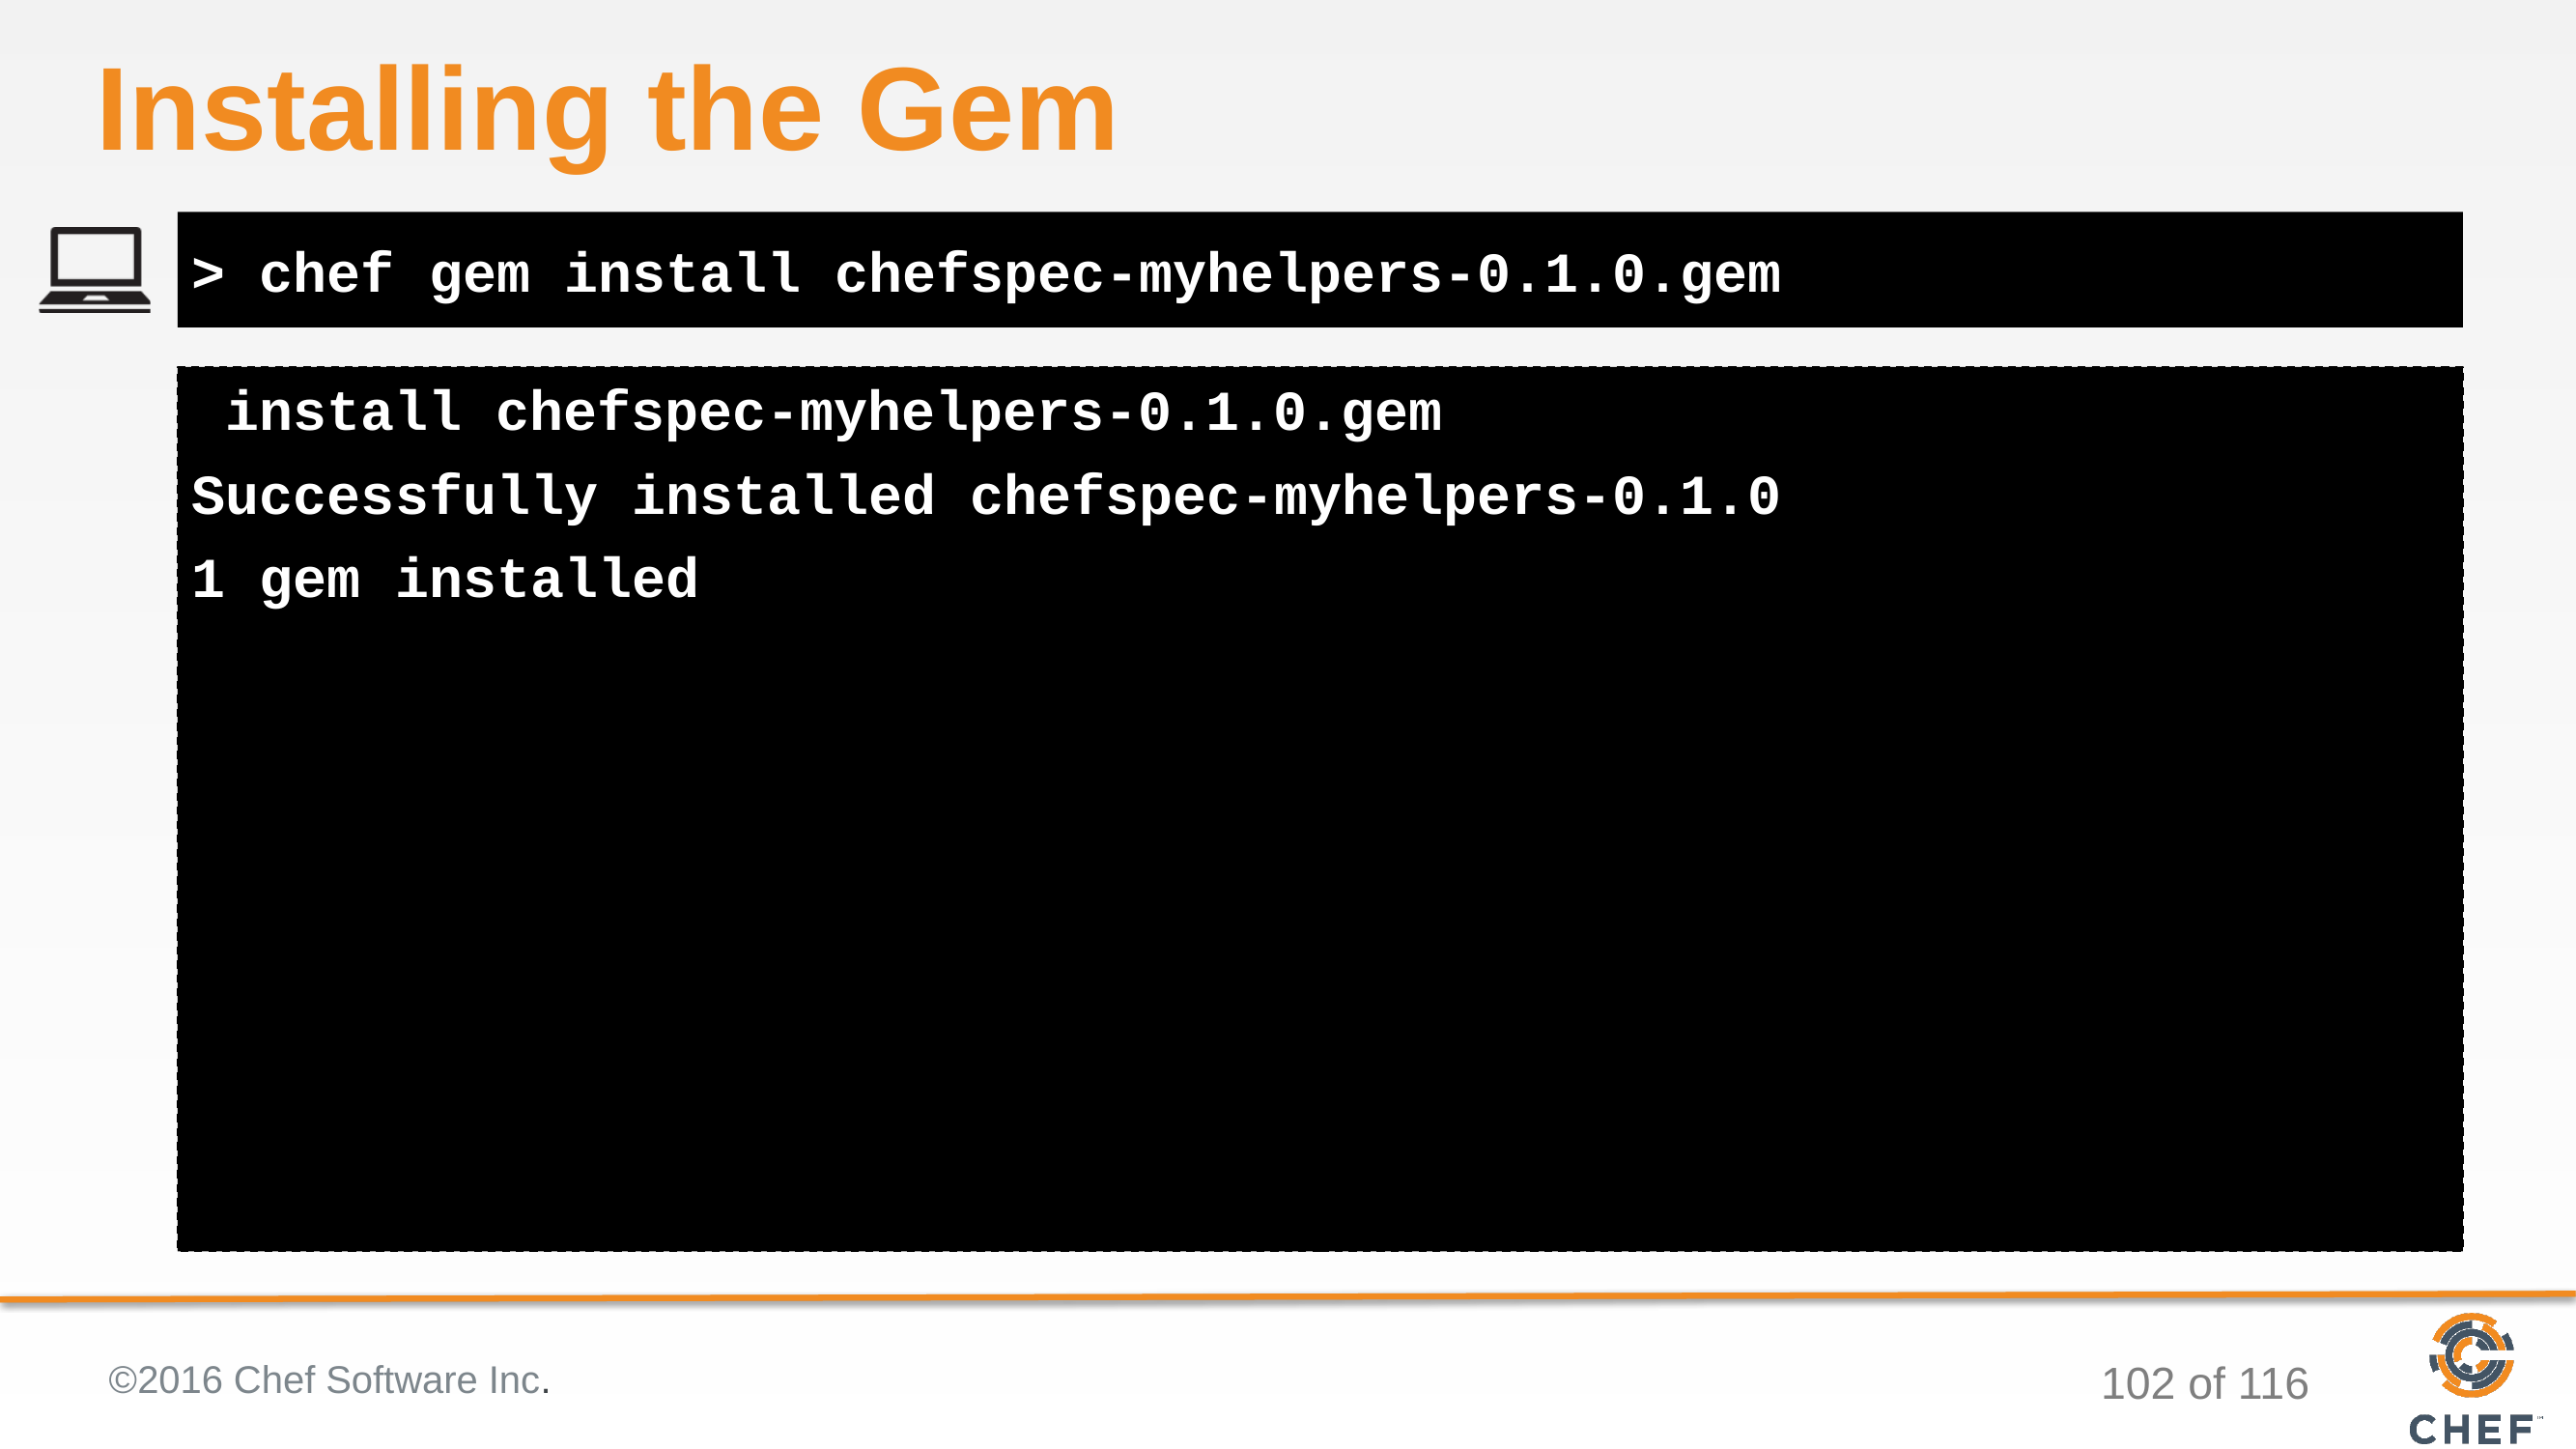

# Installing the Gem
> chef gem install chefspec-myhelpers-0.1.0.gem
 install chefspec-myhelpers-0.1.0.gem
Successfully installed chefspec-myhelpers-0.1.0
1 gem installed